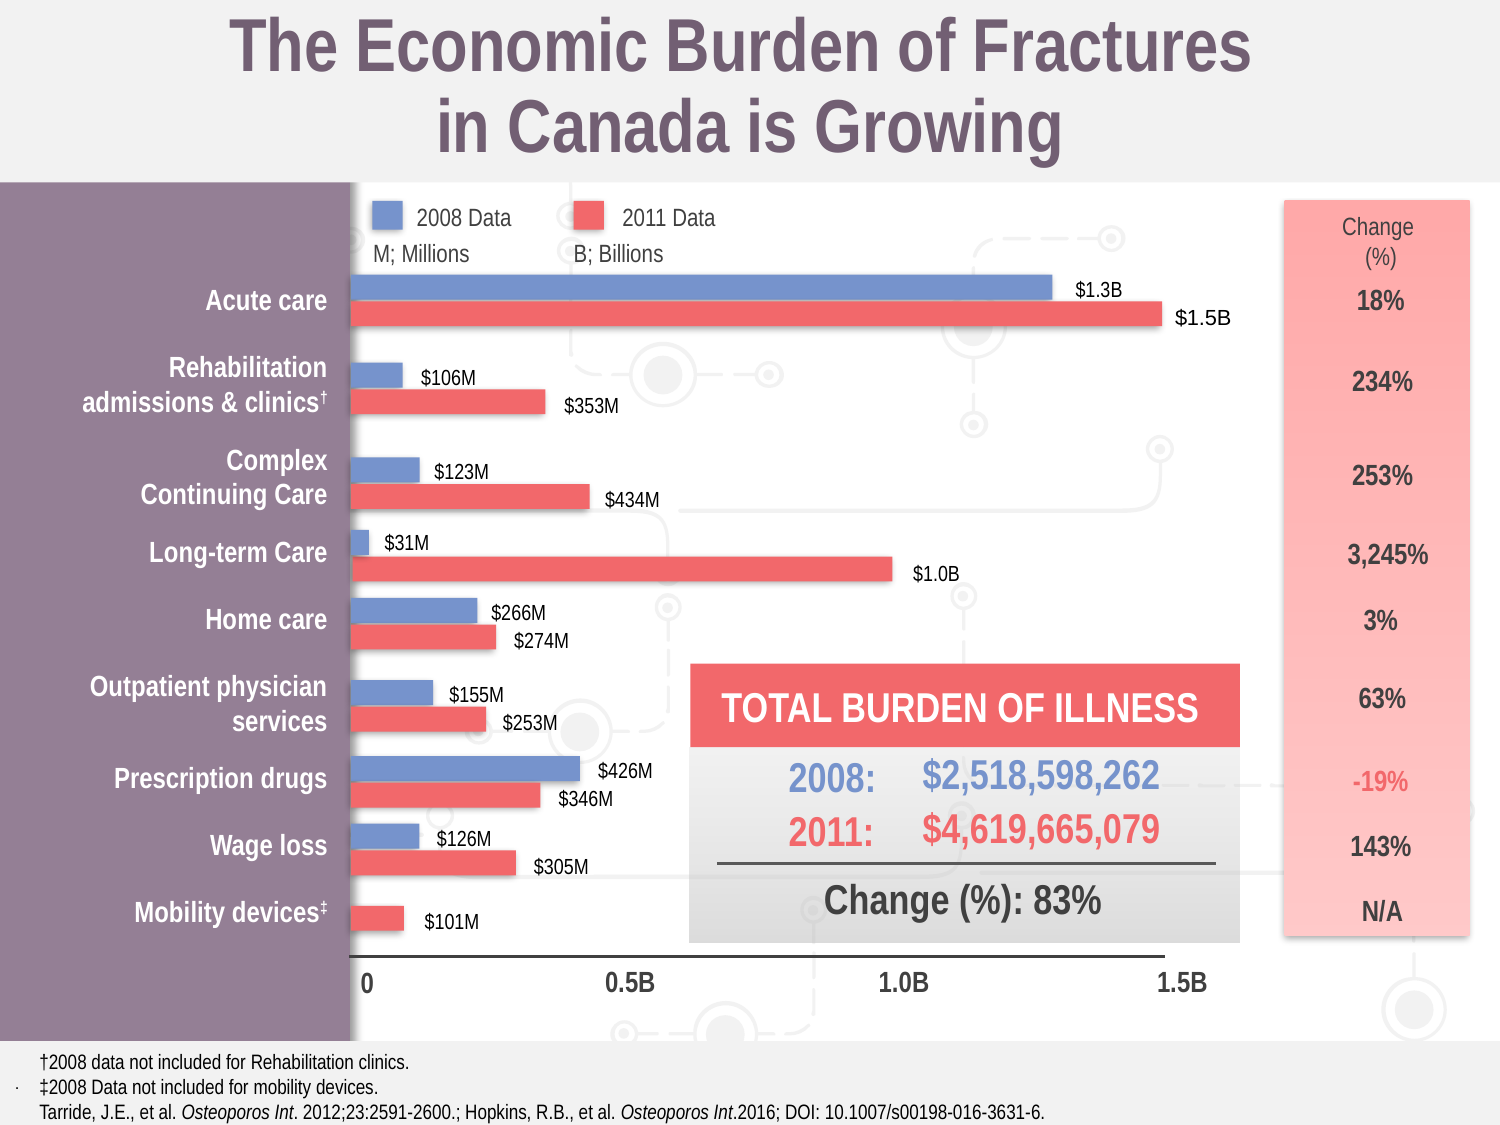

# The Economic Burden of Fractures in Canada is Growing
2008 Data
2011 Data

M; Millions
B; Billions

Change
(%)
$1.3B

18%
Acute care
$1.5B

Rehabilitation admissions & clinics†
234%
$106M

$353M

Complex Continuing Care
253%
$123M

$434M

$31M

Long-term Care
3,245%
$1.0B

$266M

Home care
3%
$274M

Outpatient physician services
TOTAL BURDEN OF ILLNESS

63%
$155M

$253M

$2,518,598,262
2008:
$426M

Prescription drugs
-19%
$346M

$4,619,665,079
2011:
$126M

Wage loss
143%
$305M

Change (%): 83%
N/A
Mobility devices‡
$101M

0.5B
1.0B
1.5B
0
.
†2008 data not included for Rehabilitation clinics.
‡2008 Data not included for mobility devices.
Tarride, J.E., et al. Osteoporos Int. 2012;23:2591-2600.; Hopkins, R.B., et al. Osteoporos Int.2016; DOI: 10.1007/s00198-016-3631-6.